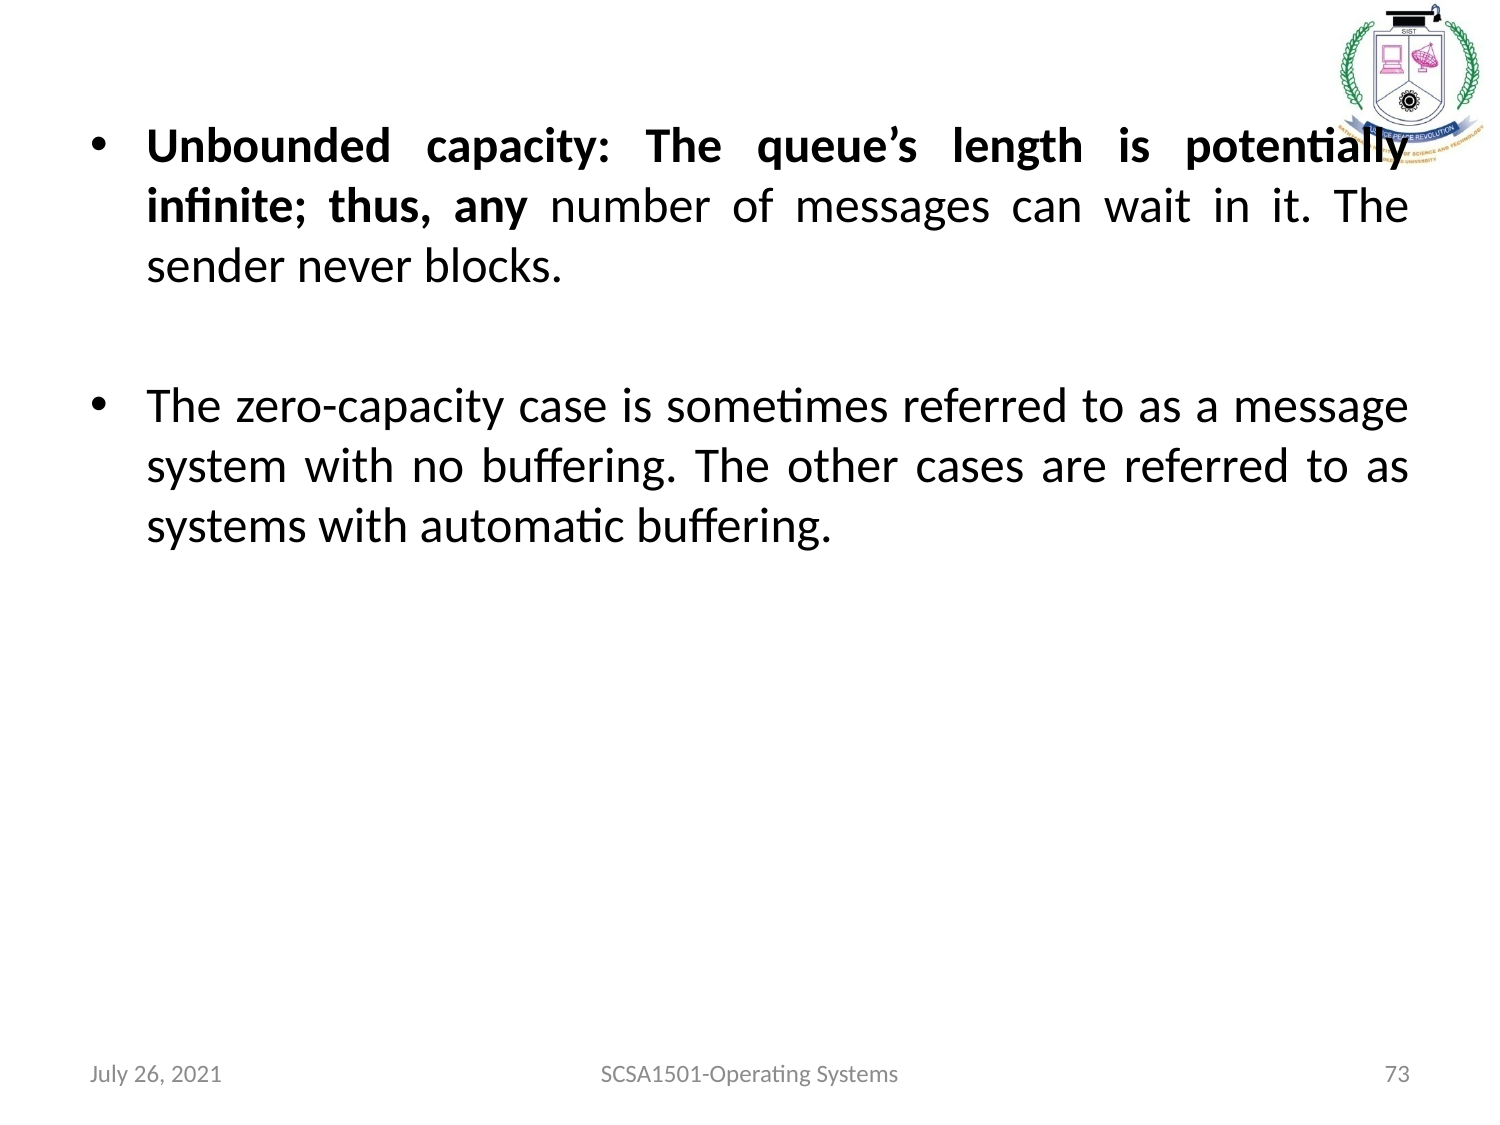

Unbounded capacity: The queue’s length is potentially infinite; thus, any number of messages can wait in it. The sender never blocks.

The zero-capacity case is sometimes referred to as a message system with no buffering. The other cases are referred to as systems with automatic buffering.
July 26, 2021
SCSA1501-Operating Systems
73